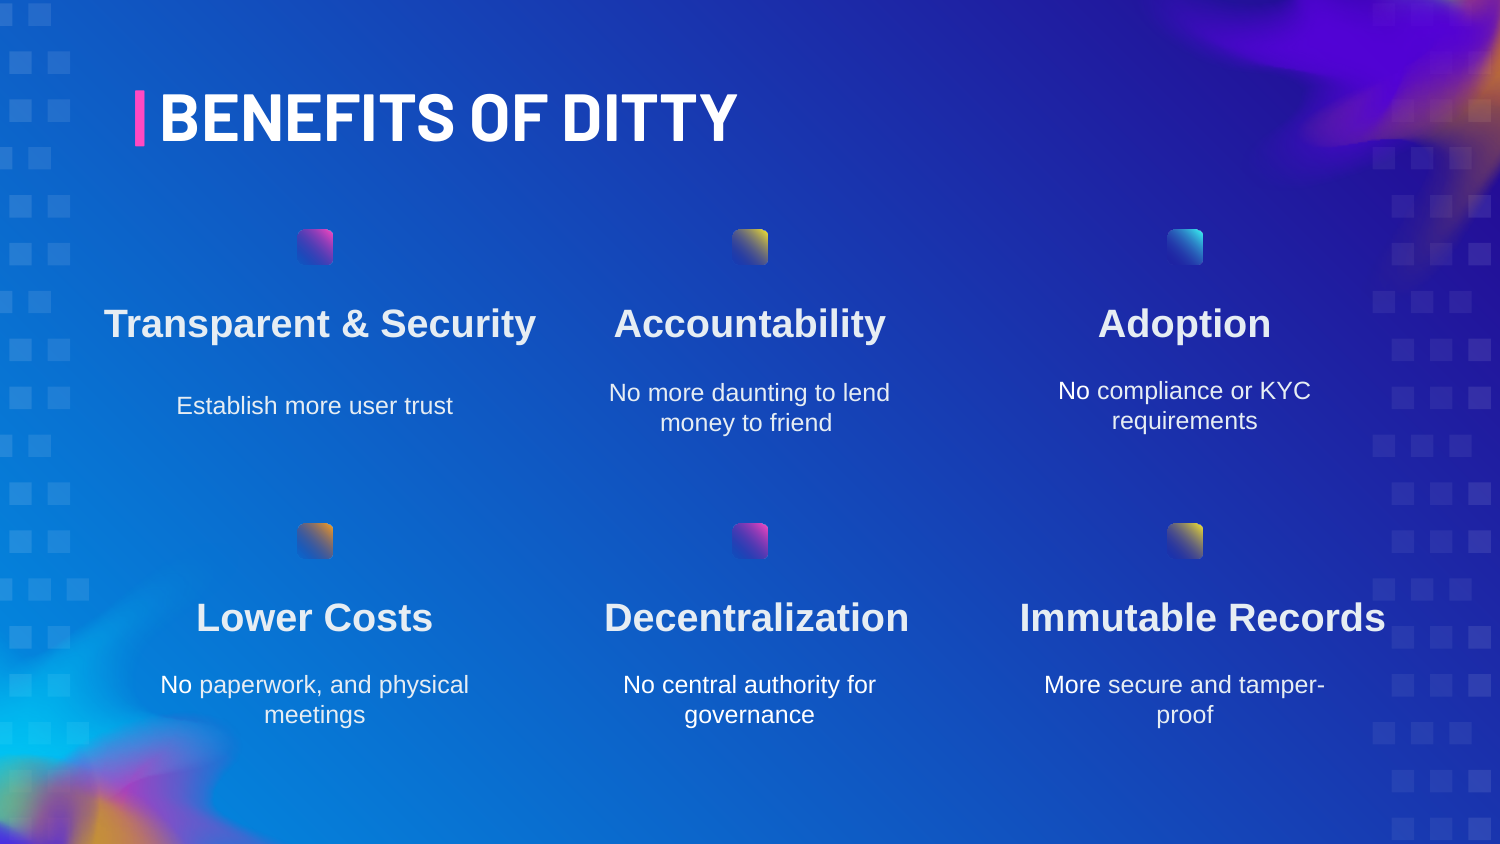

# | BENEFITS OF DITTY

Transparent & Security
Accountability
Adoption
No more daunting to lend money to friend
Establish more user trust
No compliance or KYC requirements

Lower Costs
Decentralization
Immutable Records
No paperwork, and physical meetings
No central authority for governance
More secure and tamper-proof